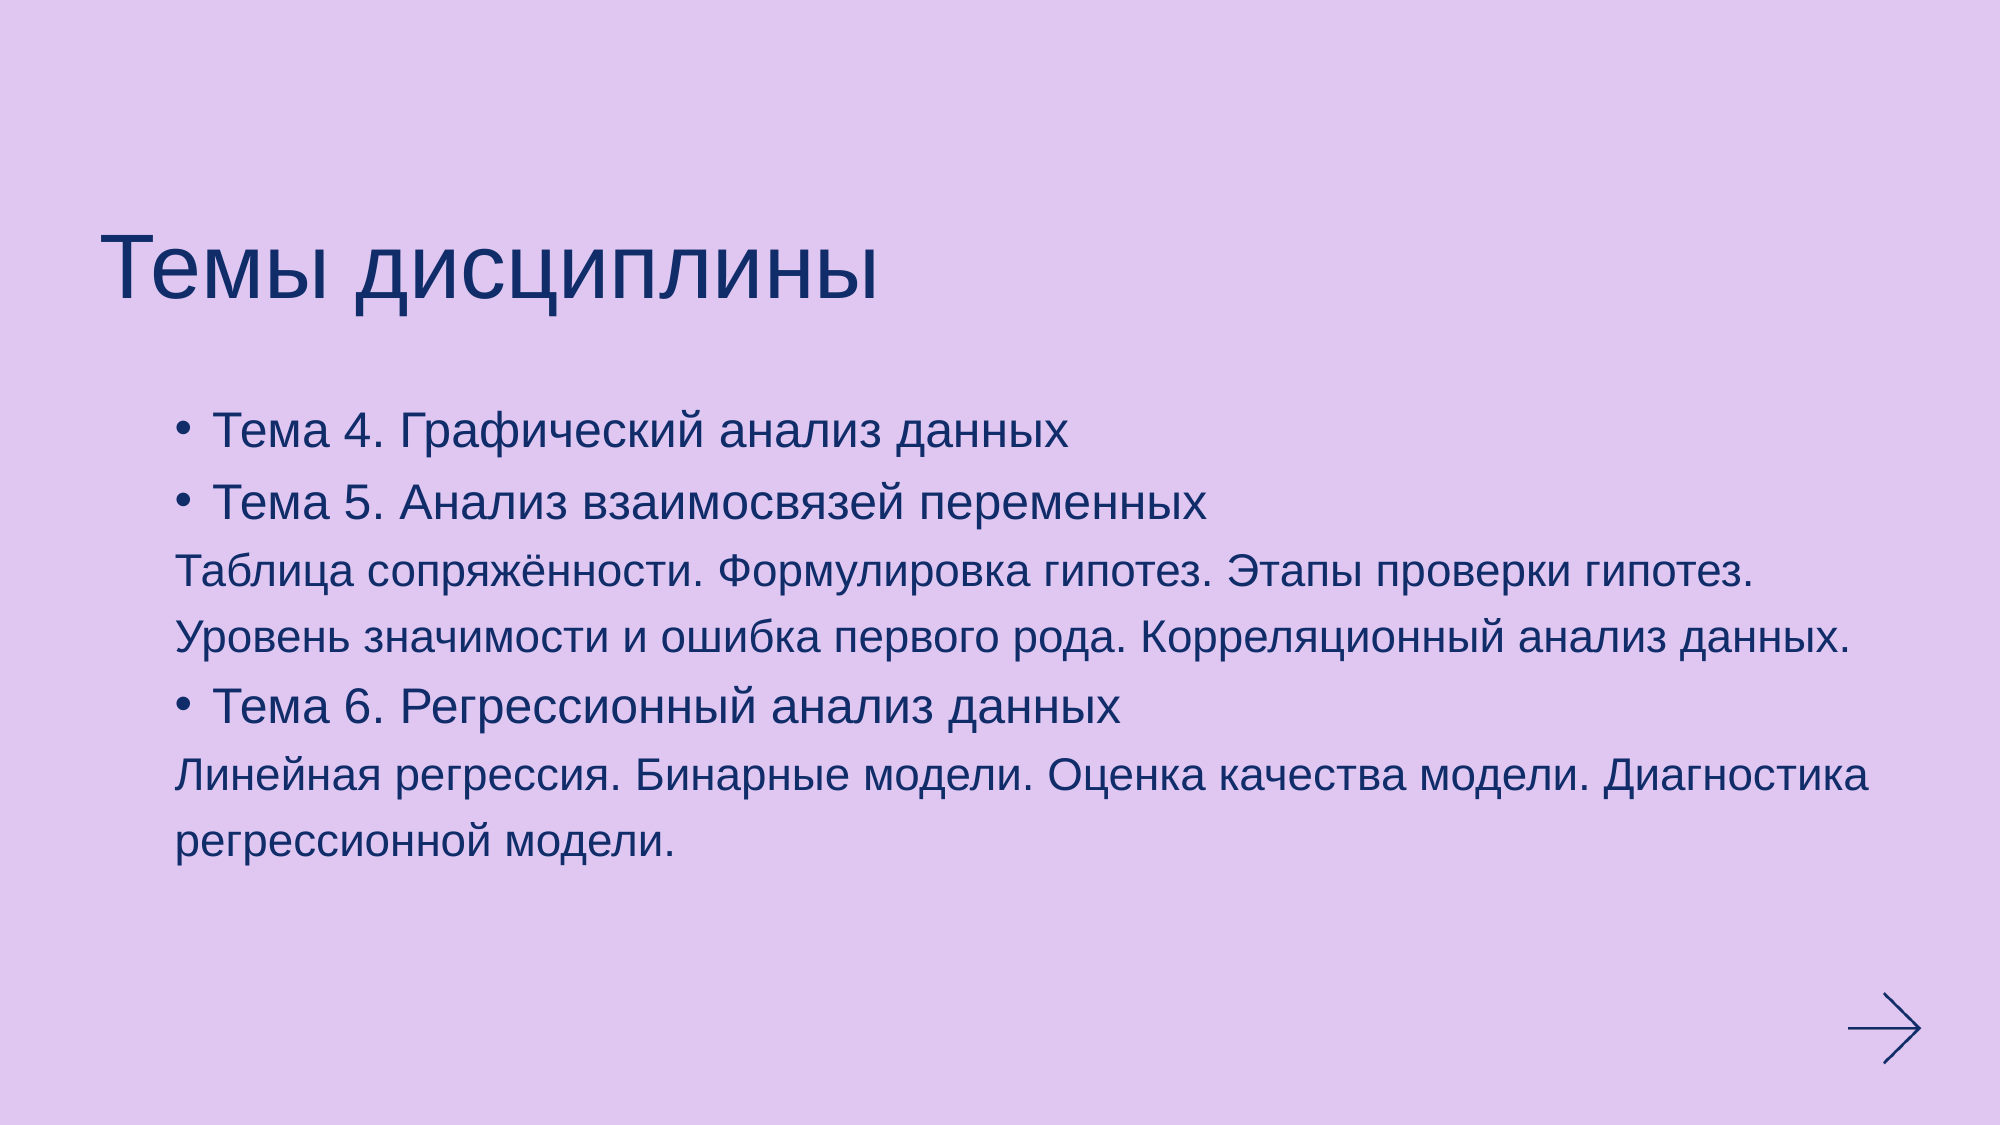

# Темы дисциплины
Тема 4. Графический анализ данных
Тема 5. Анализ взаимосвязей переменных
Таблица сопряжённости. Формулировка гипотез. Этапы проверки гипотез. Уровень значимости и ошибка первого рода. Корреляционный анализ данных.
Тема 6. Регрессионный анализ данных
Линейная регрессия. Бинарные модели. Оценка качества модели. Диагностика регрессионной модели.